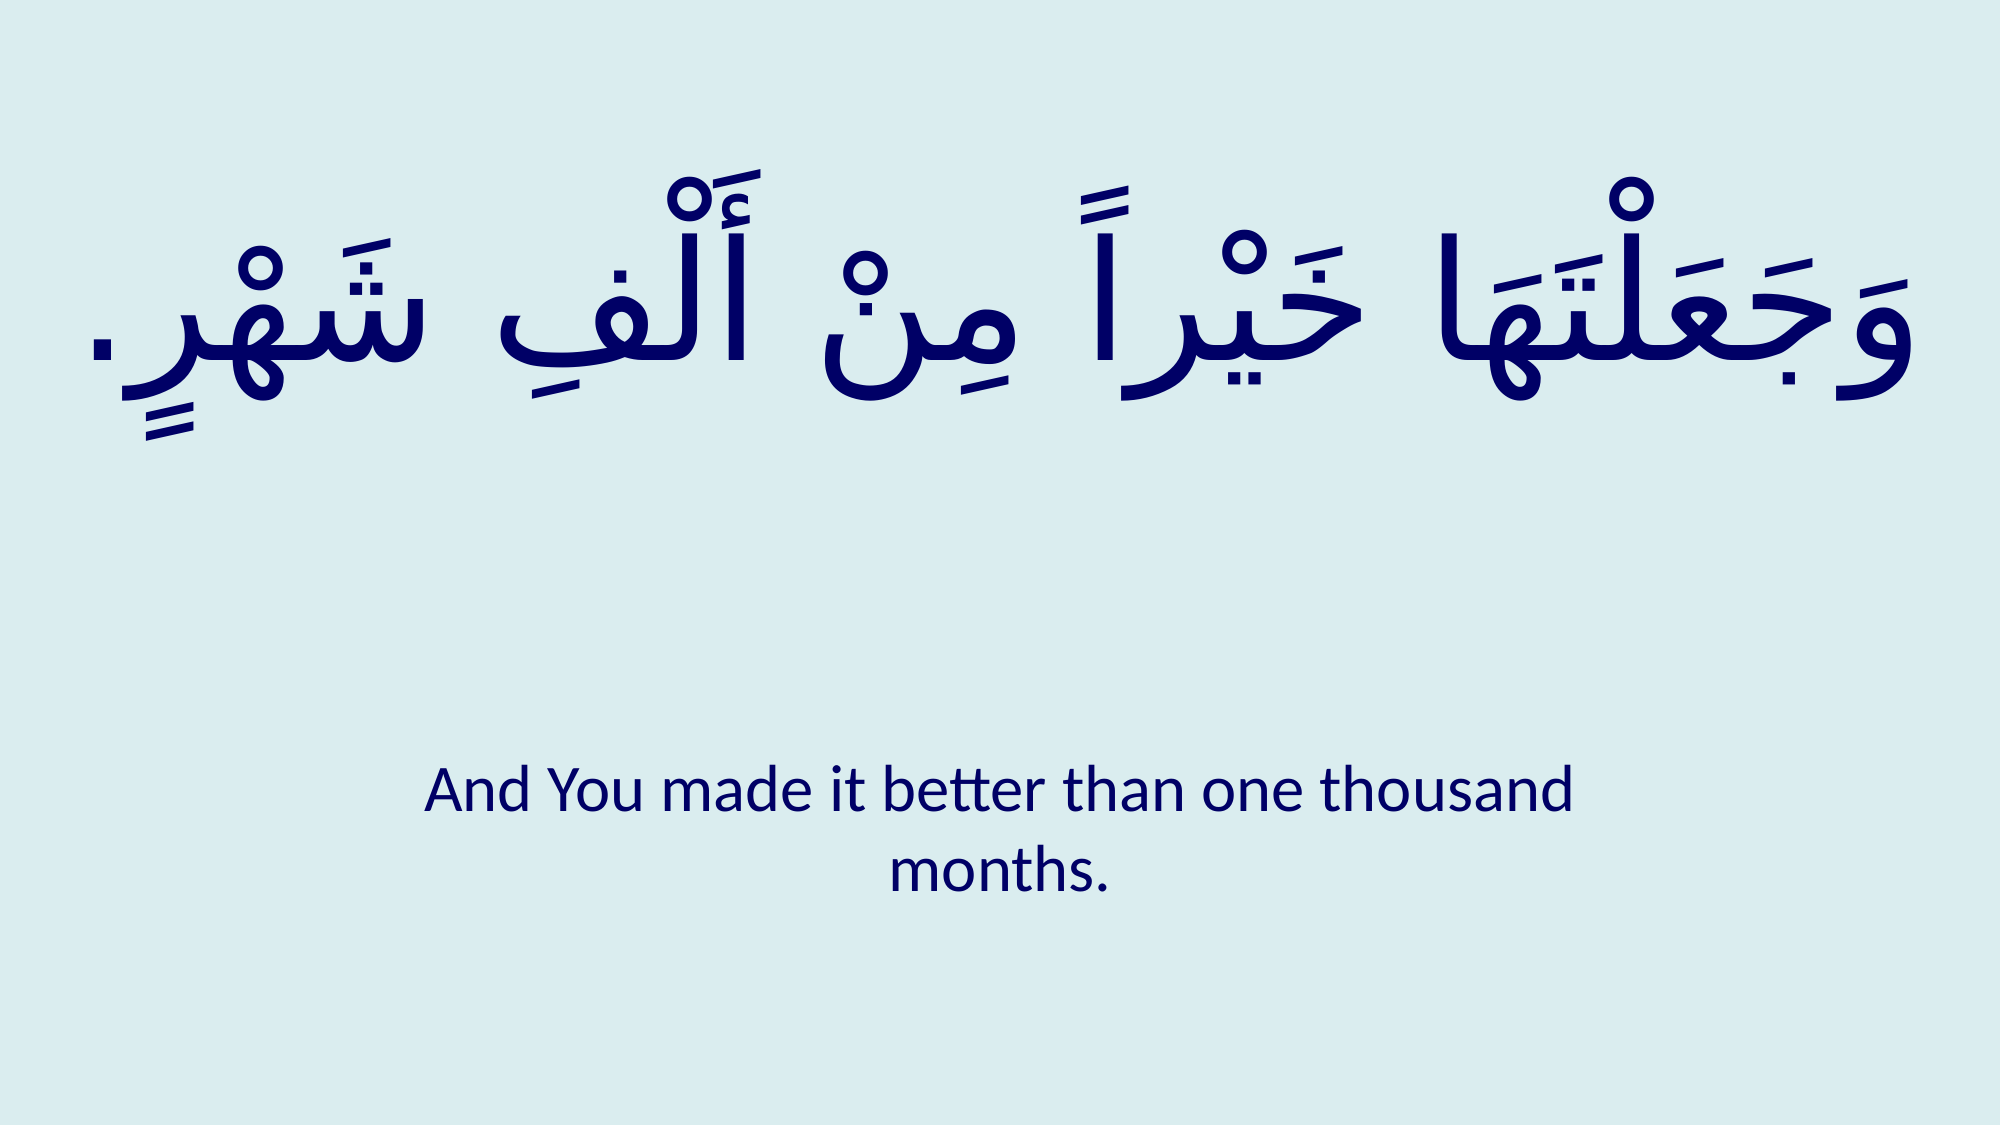

# وَجَعَلْتَهَا خَيْراً مِنْ أَلْفِ شَهْرٍ.
And You made it better than one thousand months.